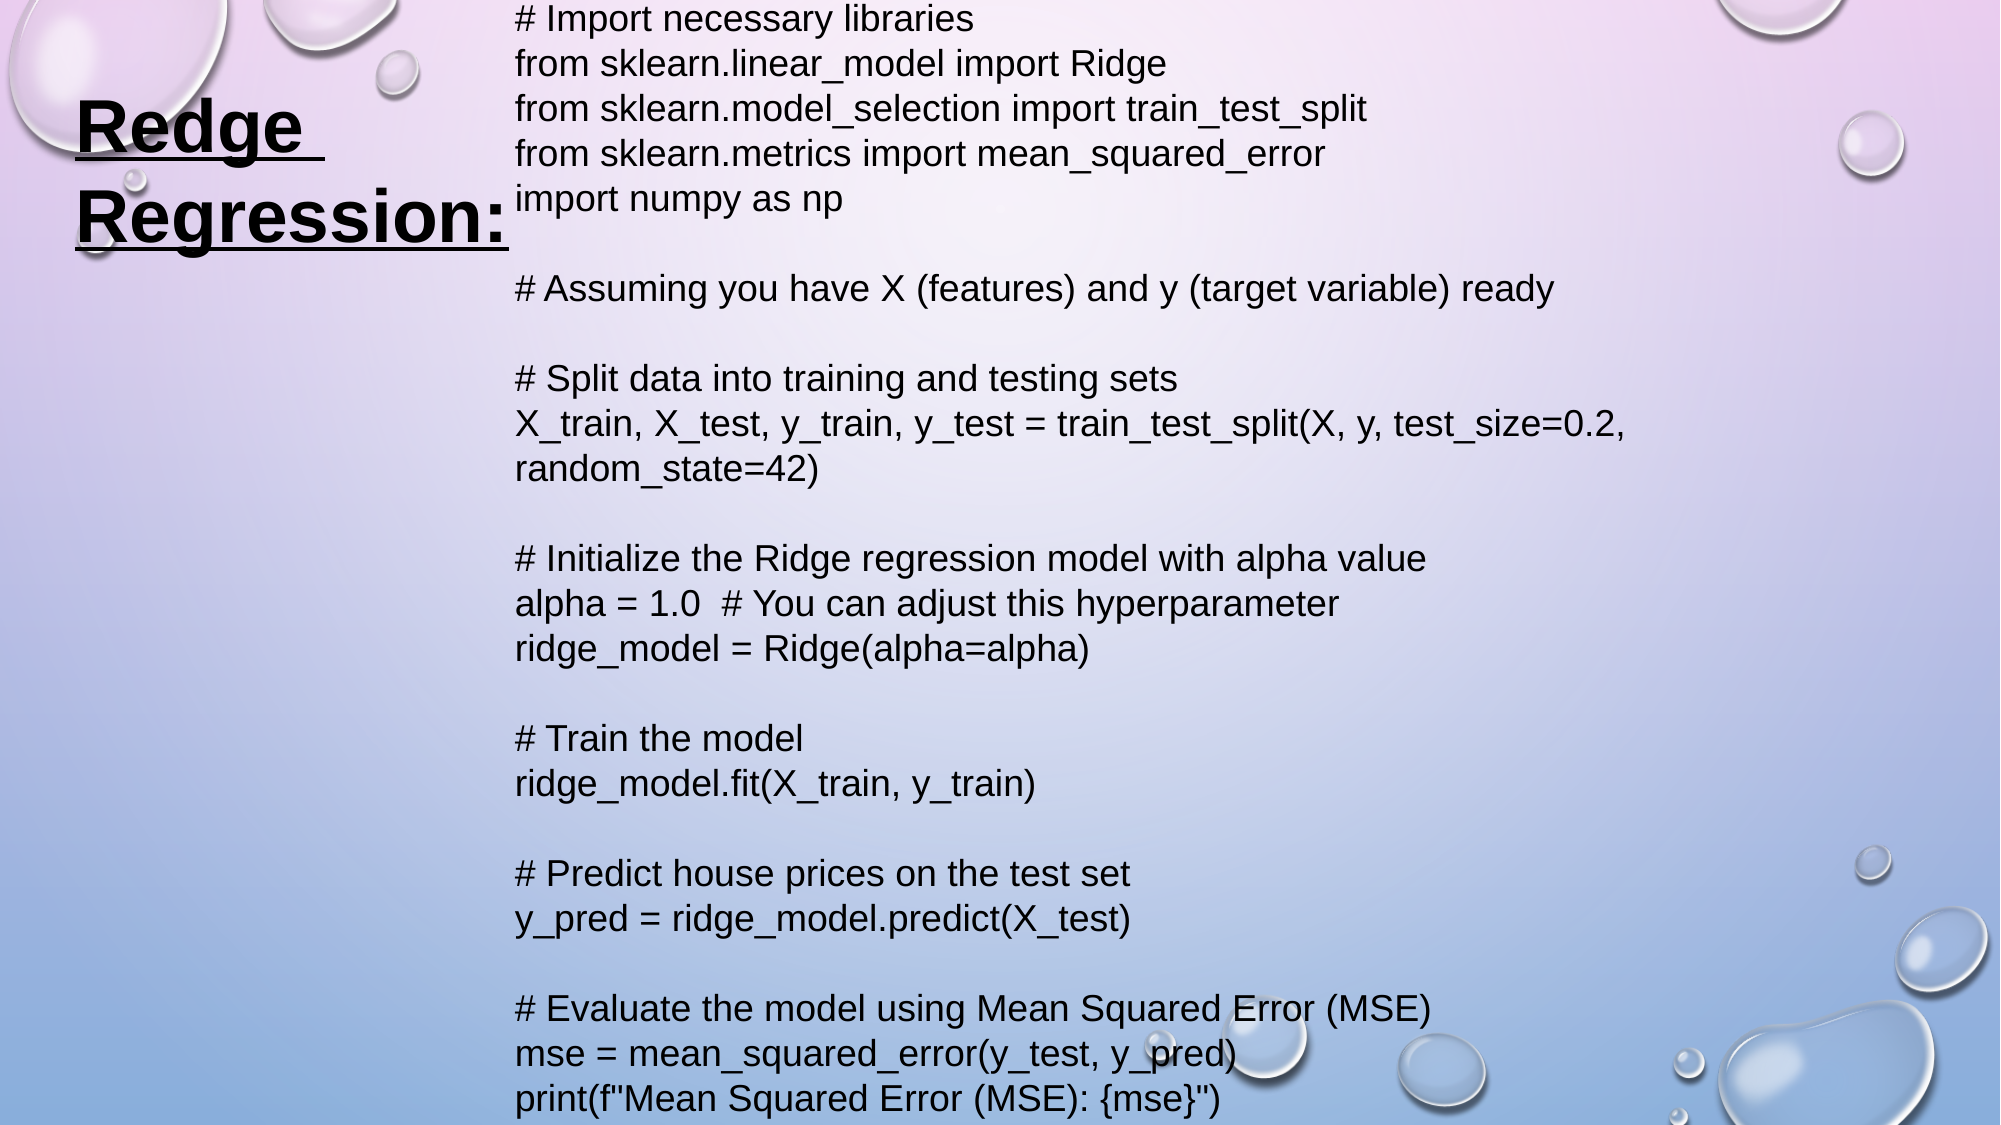

# Import necessary libraries
from sklearn.linear_model import Ridge
from sklearn.model_selection import train_test_split
from sklearn.metrics import mean_squared_error
import numpy as np

# Assuming you have X (features) and y (target variable) ready

# Split data into training and testing sets
X_train, X_test, y_train, y_test = train_test_split(X, y, test_size=0.2, random_state=42)

# Initialize the Ridge regression model with alpha value
alpha = 1.0  # You can adjust this hyperparameter
ridge_model = Ridge(alpha=alpha)

# Train the model
ridge_model.fit(X_train, y_train)

# Predict house prices on the test set
y_pred = ridge_model.predict(X_test)

# Evaluate the model using Mean Squared Error (MSE)
mse = mean_squared_error(y_test, y_pred)
print(f"Mean Squared Error (MSE): {mse}")
Redge
Regression: